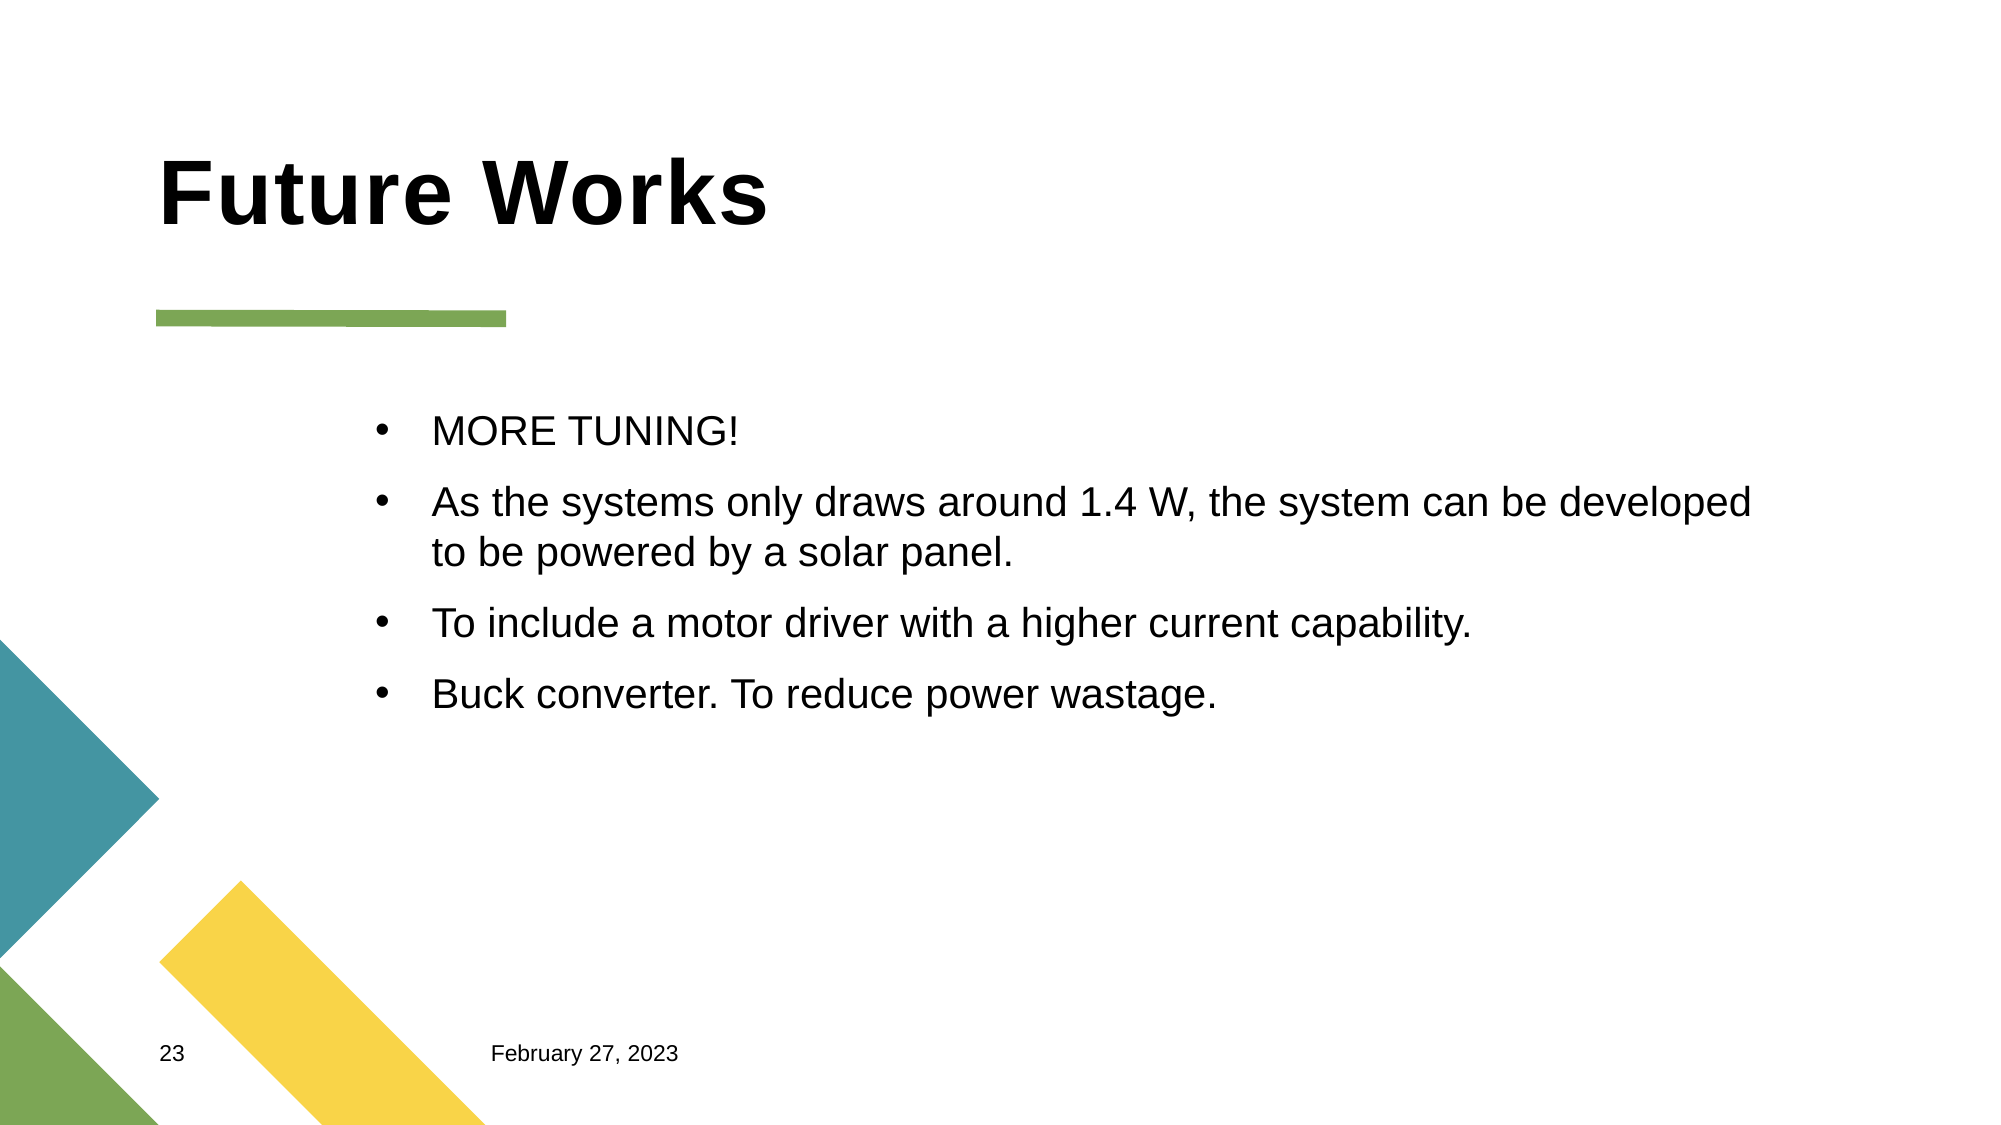

# Future Works
MORE TUNING!
As the systems only draws around 1.4 W, the system can be developed
to be powered by a solar panel.
To include a motor driver with a higher current capability.
Buck converter. To reduce power wastage.

23
February 27, 2023